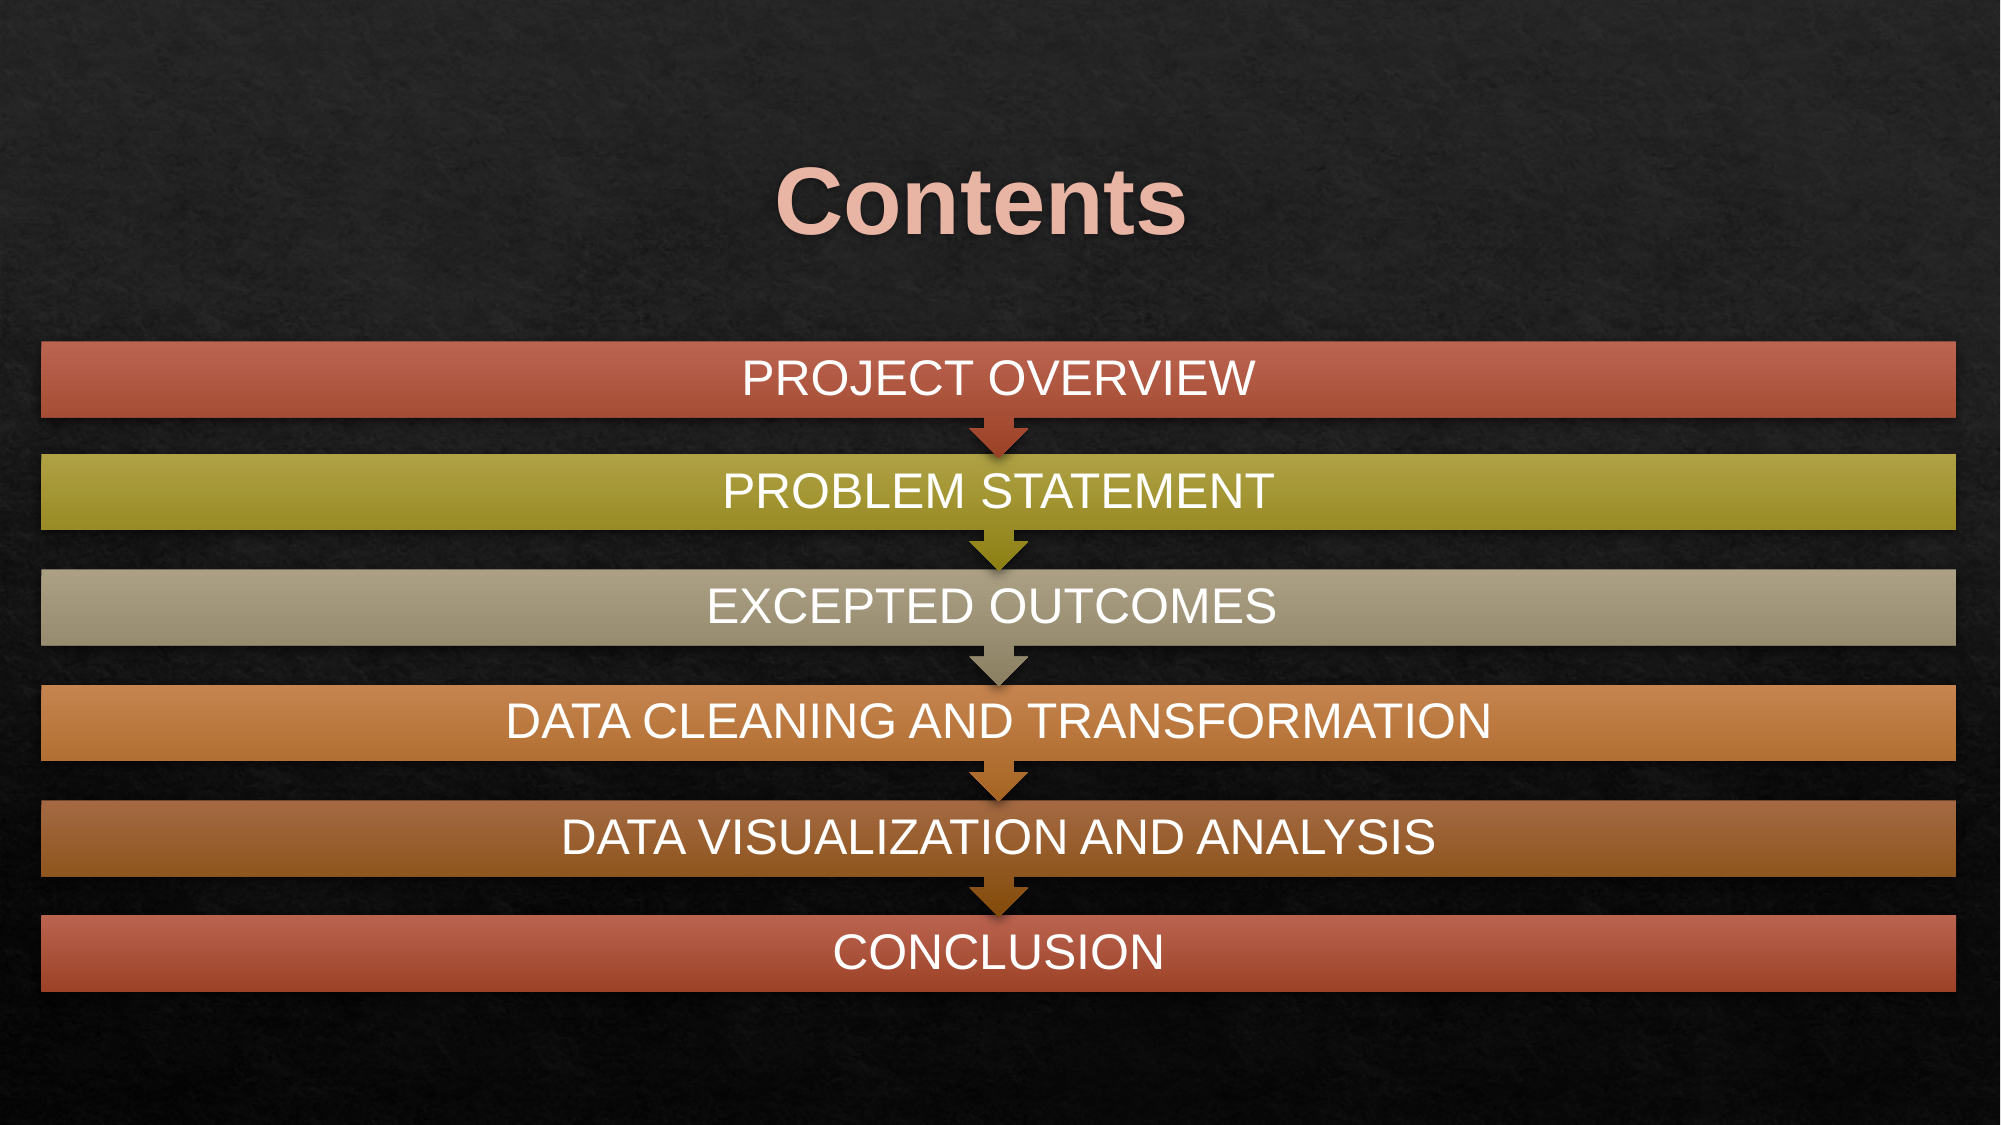

# Contents
Conclusion
Data Visualization and Analysis
Data Cleaning and Transformation
Excepted Outcomes
Problem Statement
Project Overview